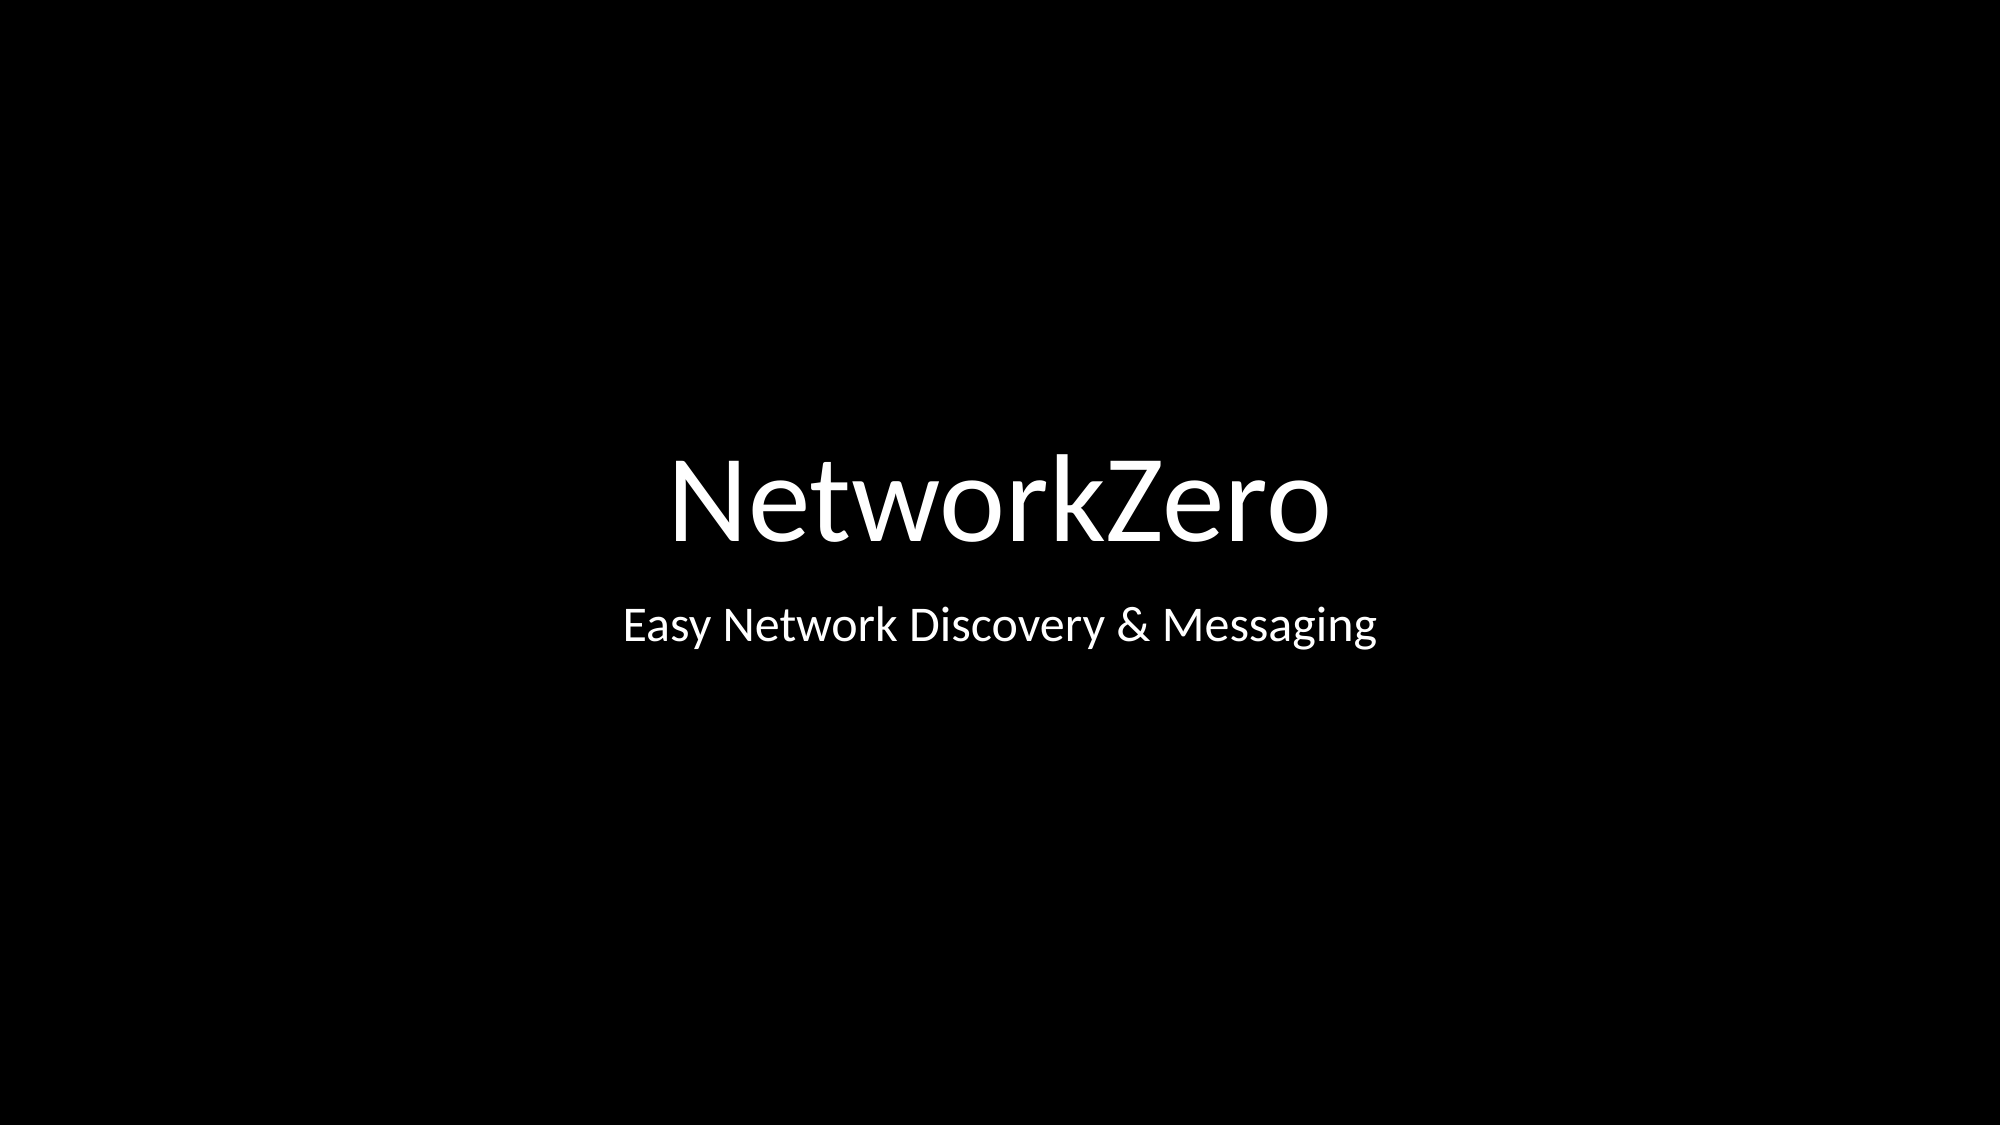

# NetworkZero
Easy Network Discovery & Messaging